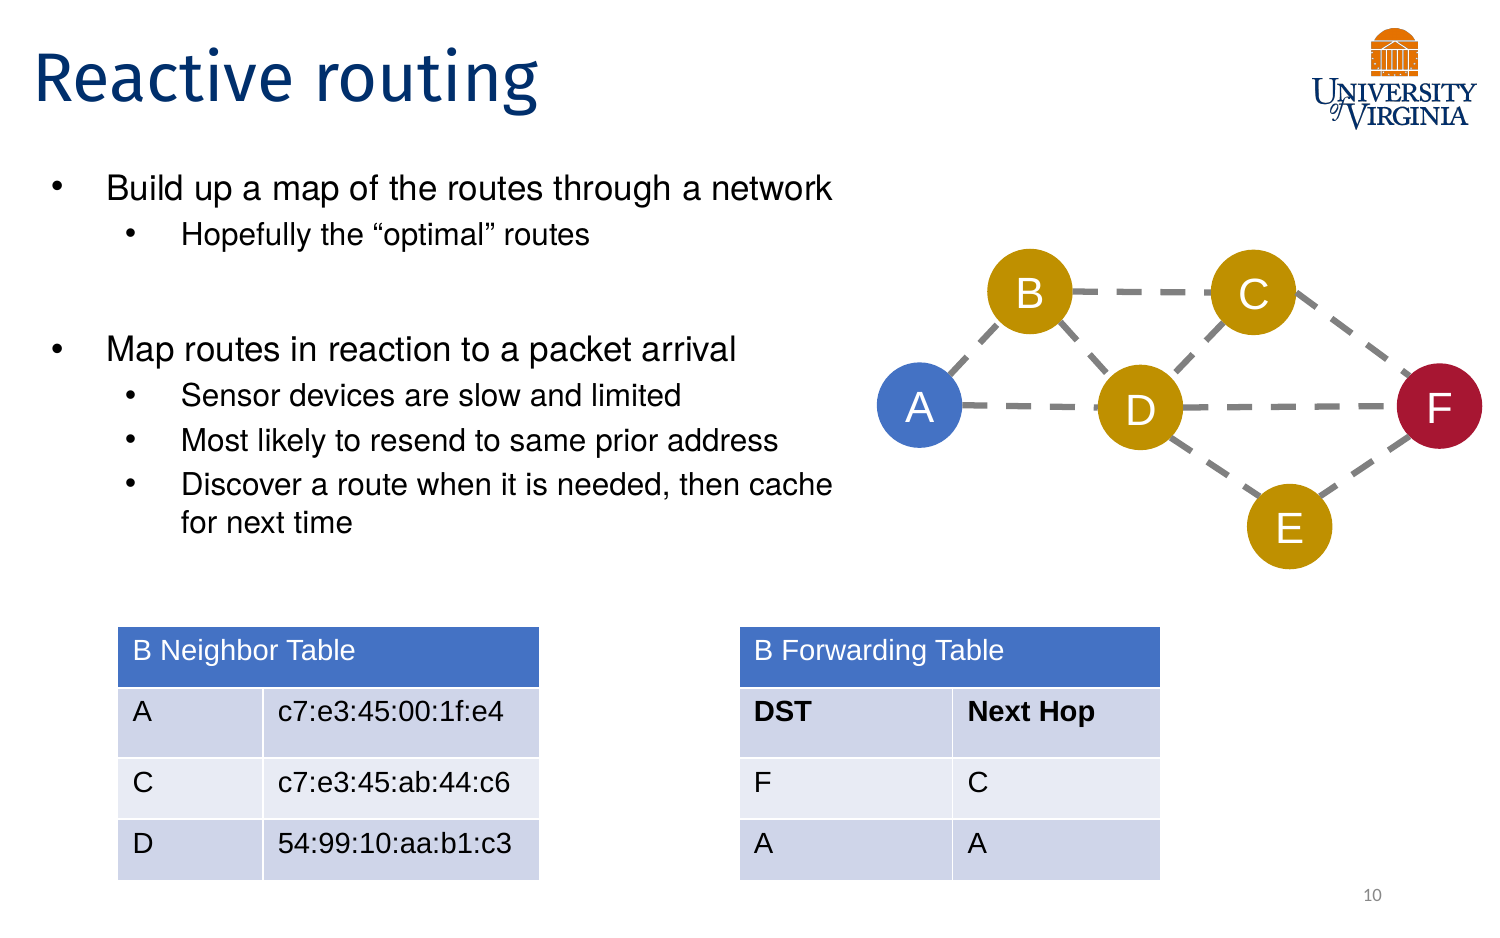

# Reactive routing
Build up a map of the routes through a network
Hopefully the “optimal” routes

Map routes in reaction to a packet arrival
Sensor devices are slow and limited
Most likely to resend to same prior address
Discover a route when it is needed, then cache for next time
B
C
A
F
D
E
| B Neighbor Table |  |
| --- | --- |
| A | c7:e3:45:00:1f:e4 |
| C | c7:e3:45:ab:44:c6 |
| D | 54:99:10:aa:b1:c3 |
| B Forwarding Table |  |
| --- | --- |
| DST | Next Hop |
| F | C |
| A | A |
10